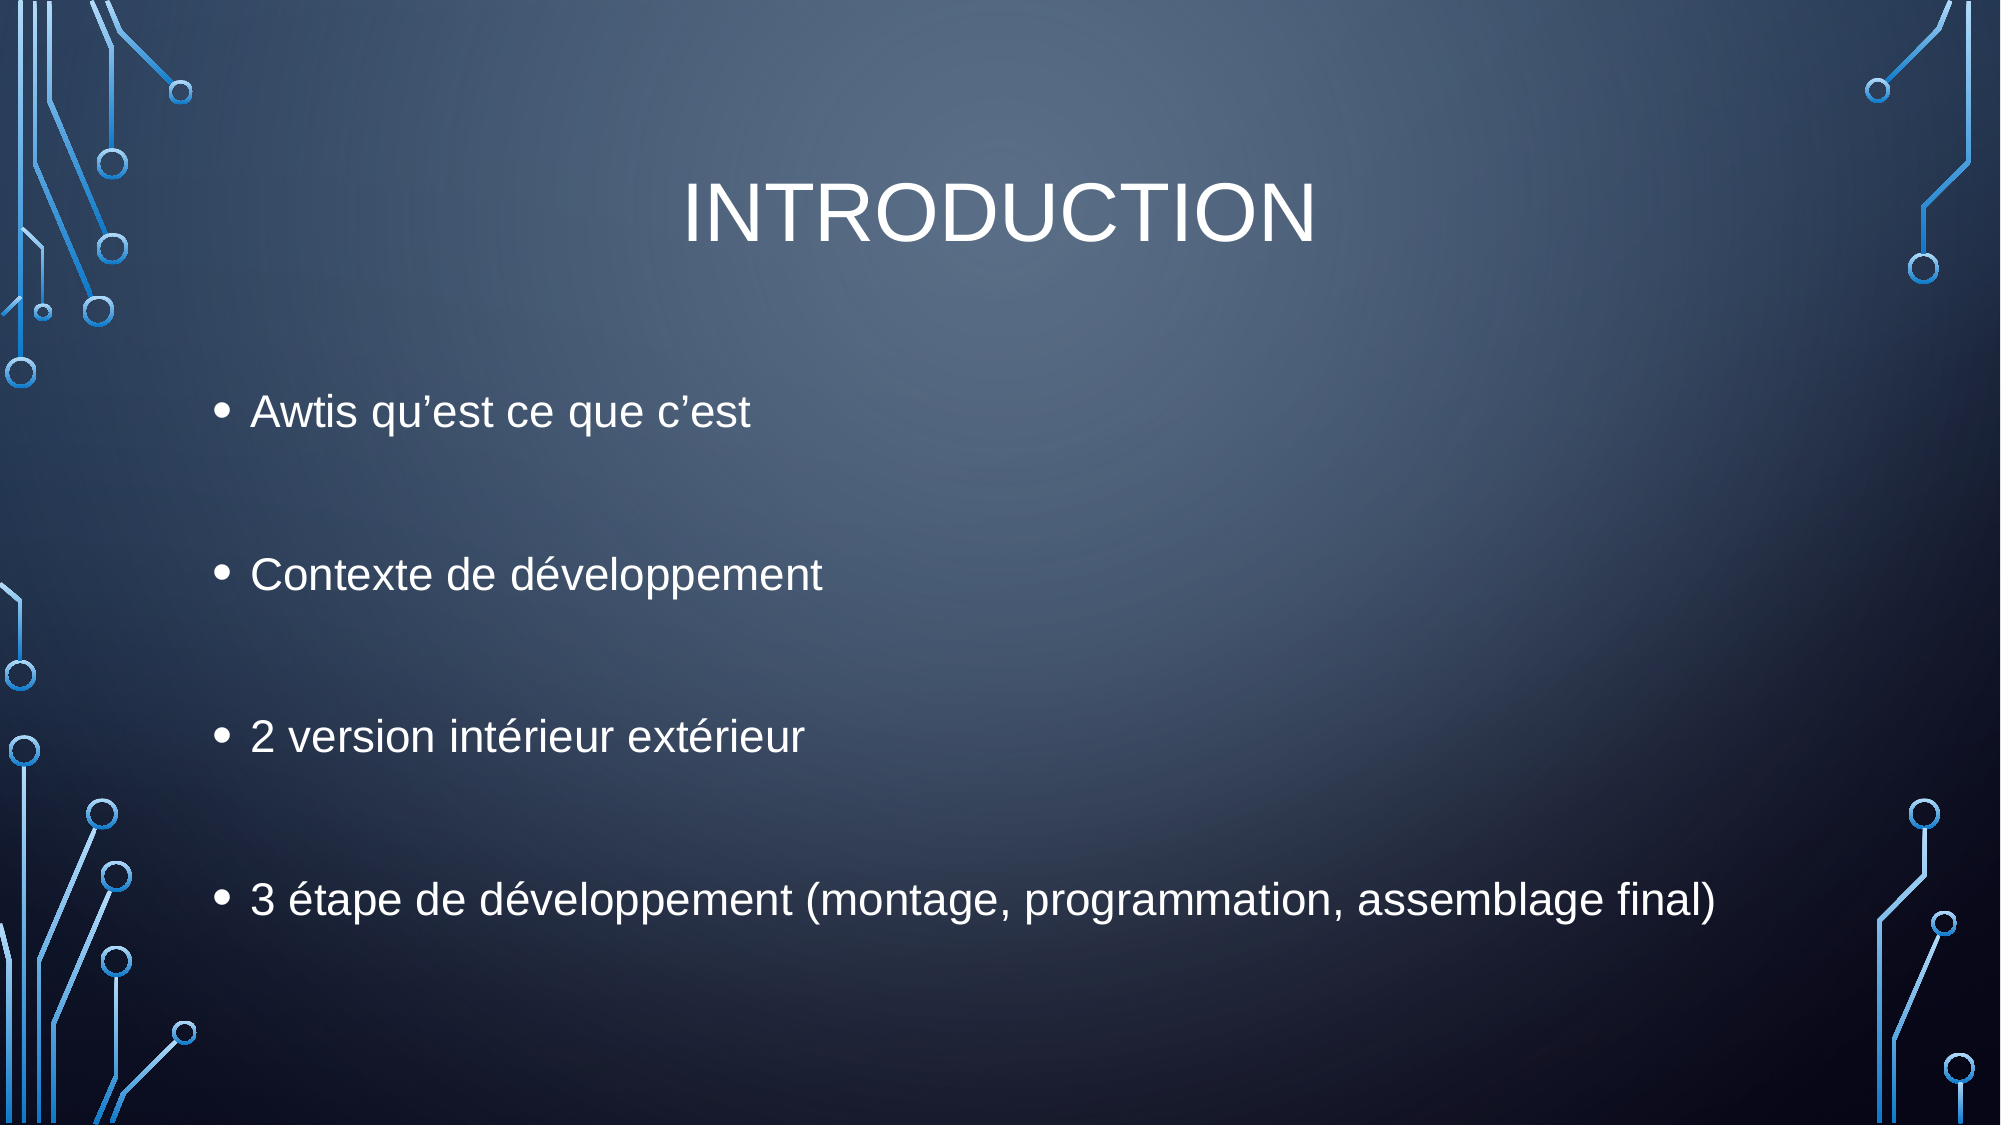

# Introduction
Awtis qu’est ce que c’est

Contexte de développement

2 version intérieur extérieur

3 étape de développement (montage, programmation, assemblage final)